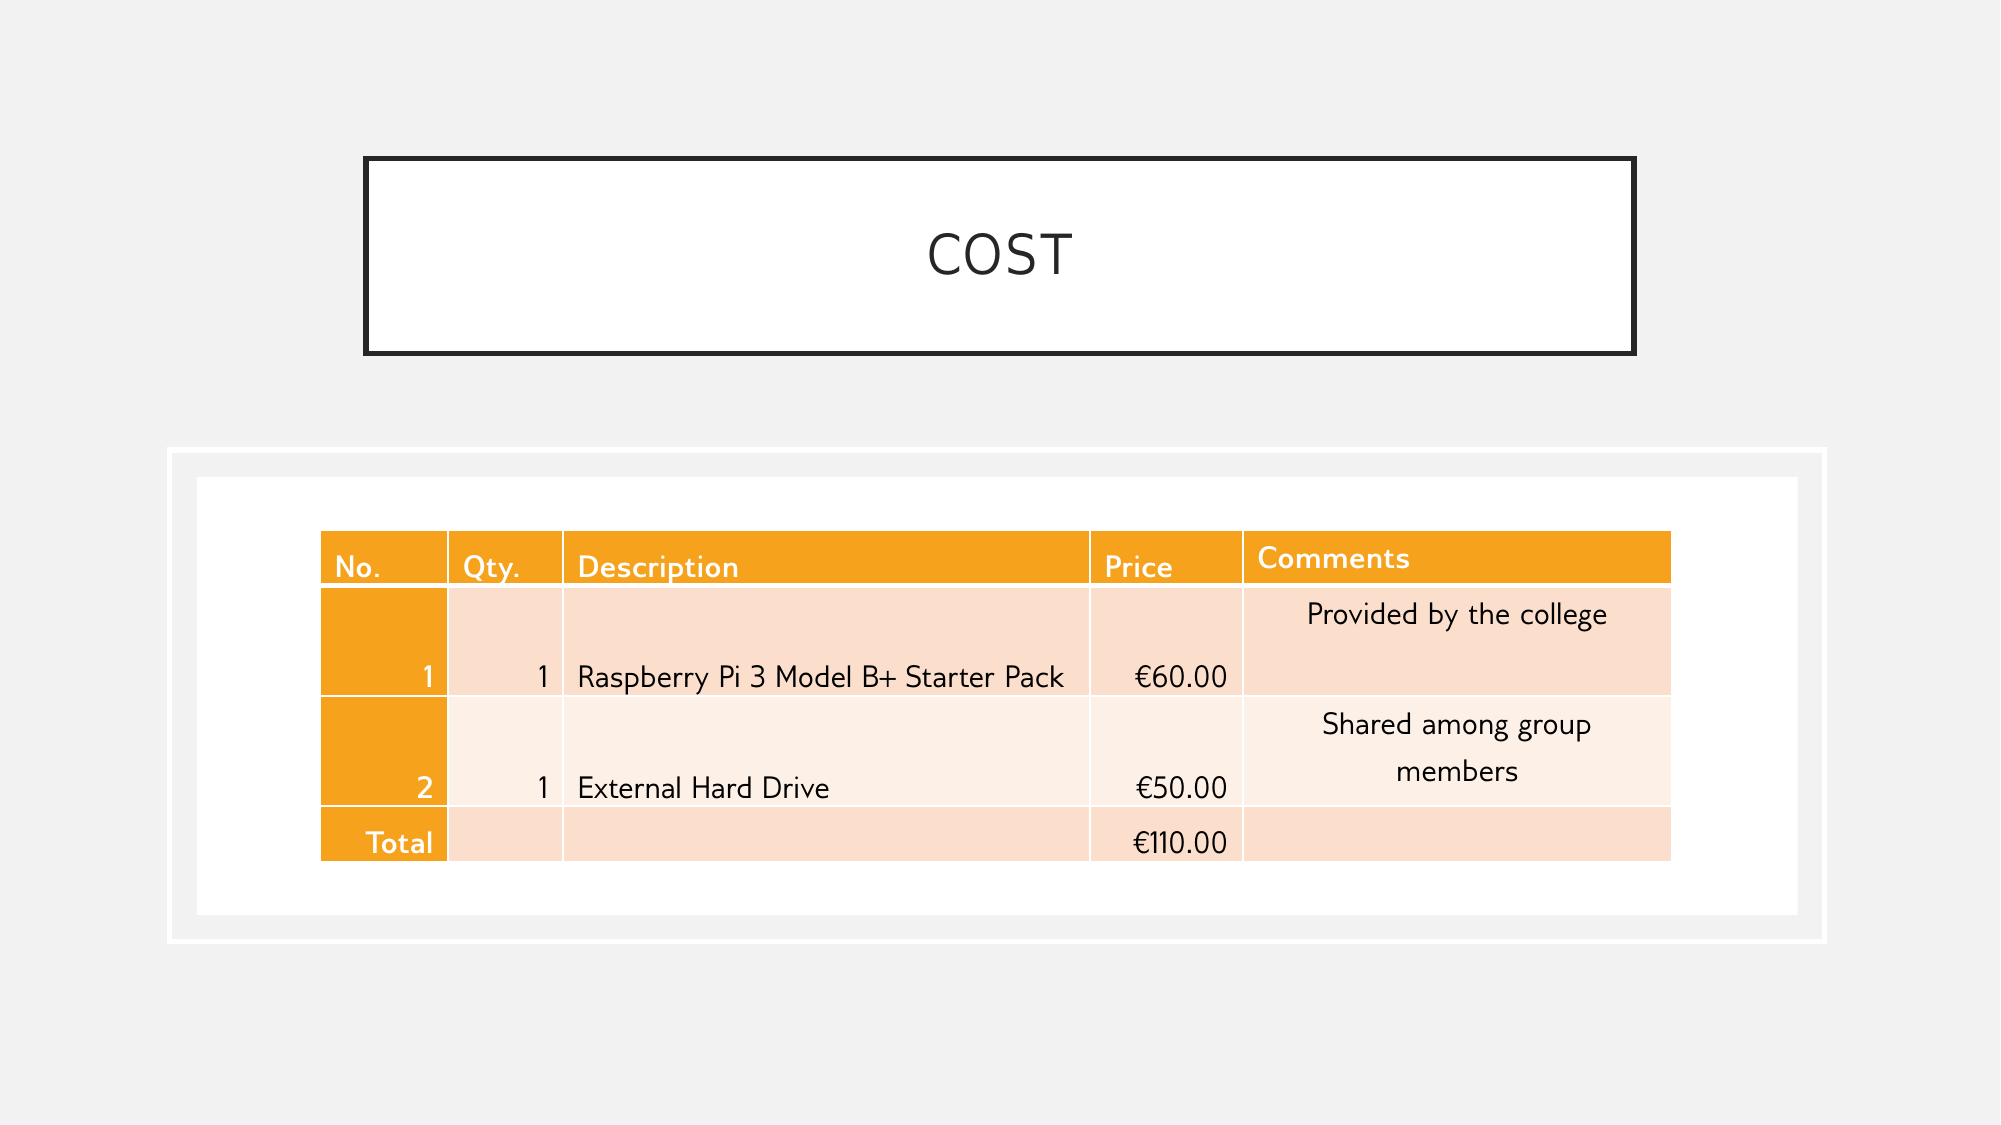

# Cost

| No. | Qty. | Description | Price | Comments |
| --- | --- | --- | --- | --- |
| 1 | 1 | Raspberry Pi 3 Model B+ Starter Pack | €60.00 | Provided by the college |
| 2 | 1 | External Hard Drive | €50.00 | Shared among group members |
| Total |  |  | €110.00 |  |